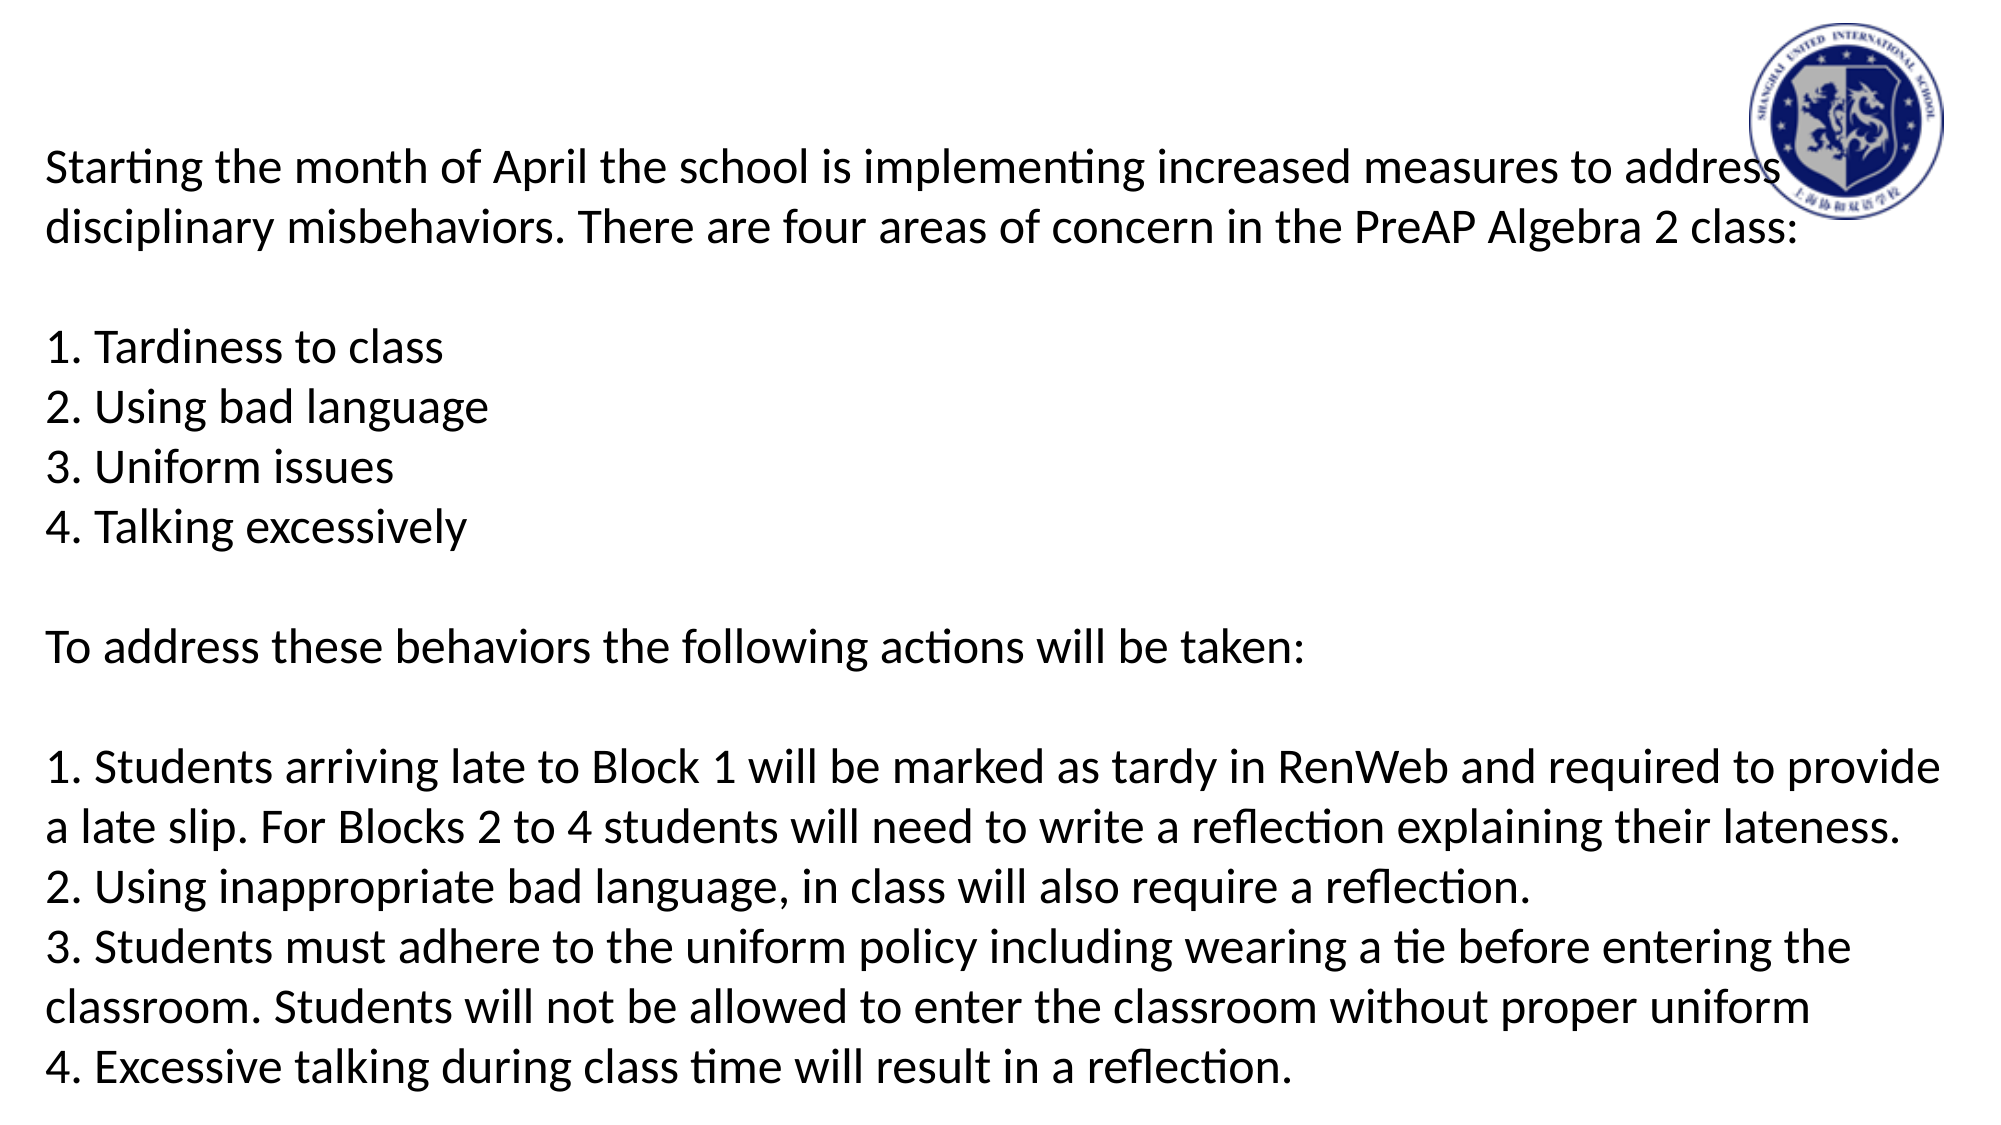

Starting the month of April the school is implementing increased measures to address disciplinary misbehaviors. There are four areas of concern in the PreAP Algebra 2 class:

1. Tardiness to class
2. Using bad language
3. Uniform issues
4. Talking excessively

To address these behaviors the following actions will be taken:

1. Students arriving late to Block 1 will be marked as tardy in RenWeb and required to provide a late slip. For Blocks 2 to 4 students will need to write a reflection explaining their lateness.
2. Using inappropriate bad language, in class will also require a reflection.
3. Students must adhere to the uniform policy including wearing a tie before entering the classroom. Students will not be allowed to enter the classroom without proper uniform
4. Excessive talking during class time will result in a reflection.